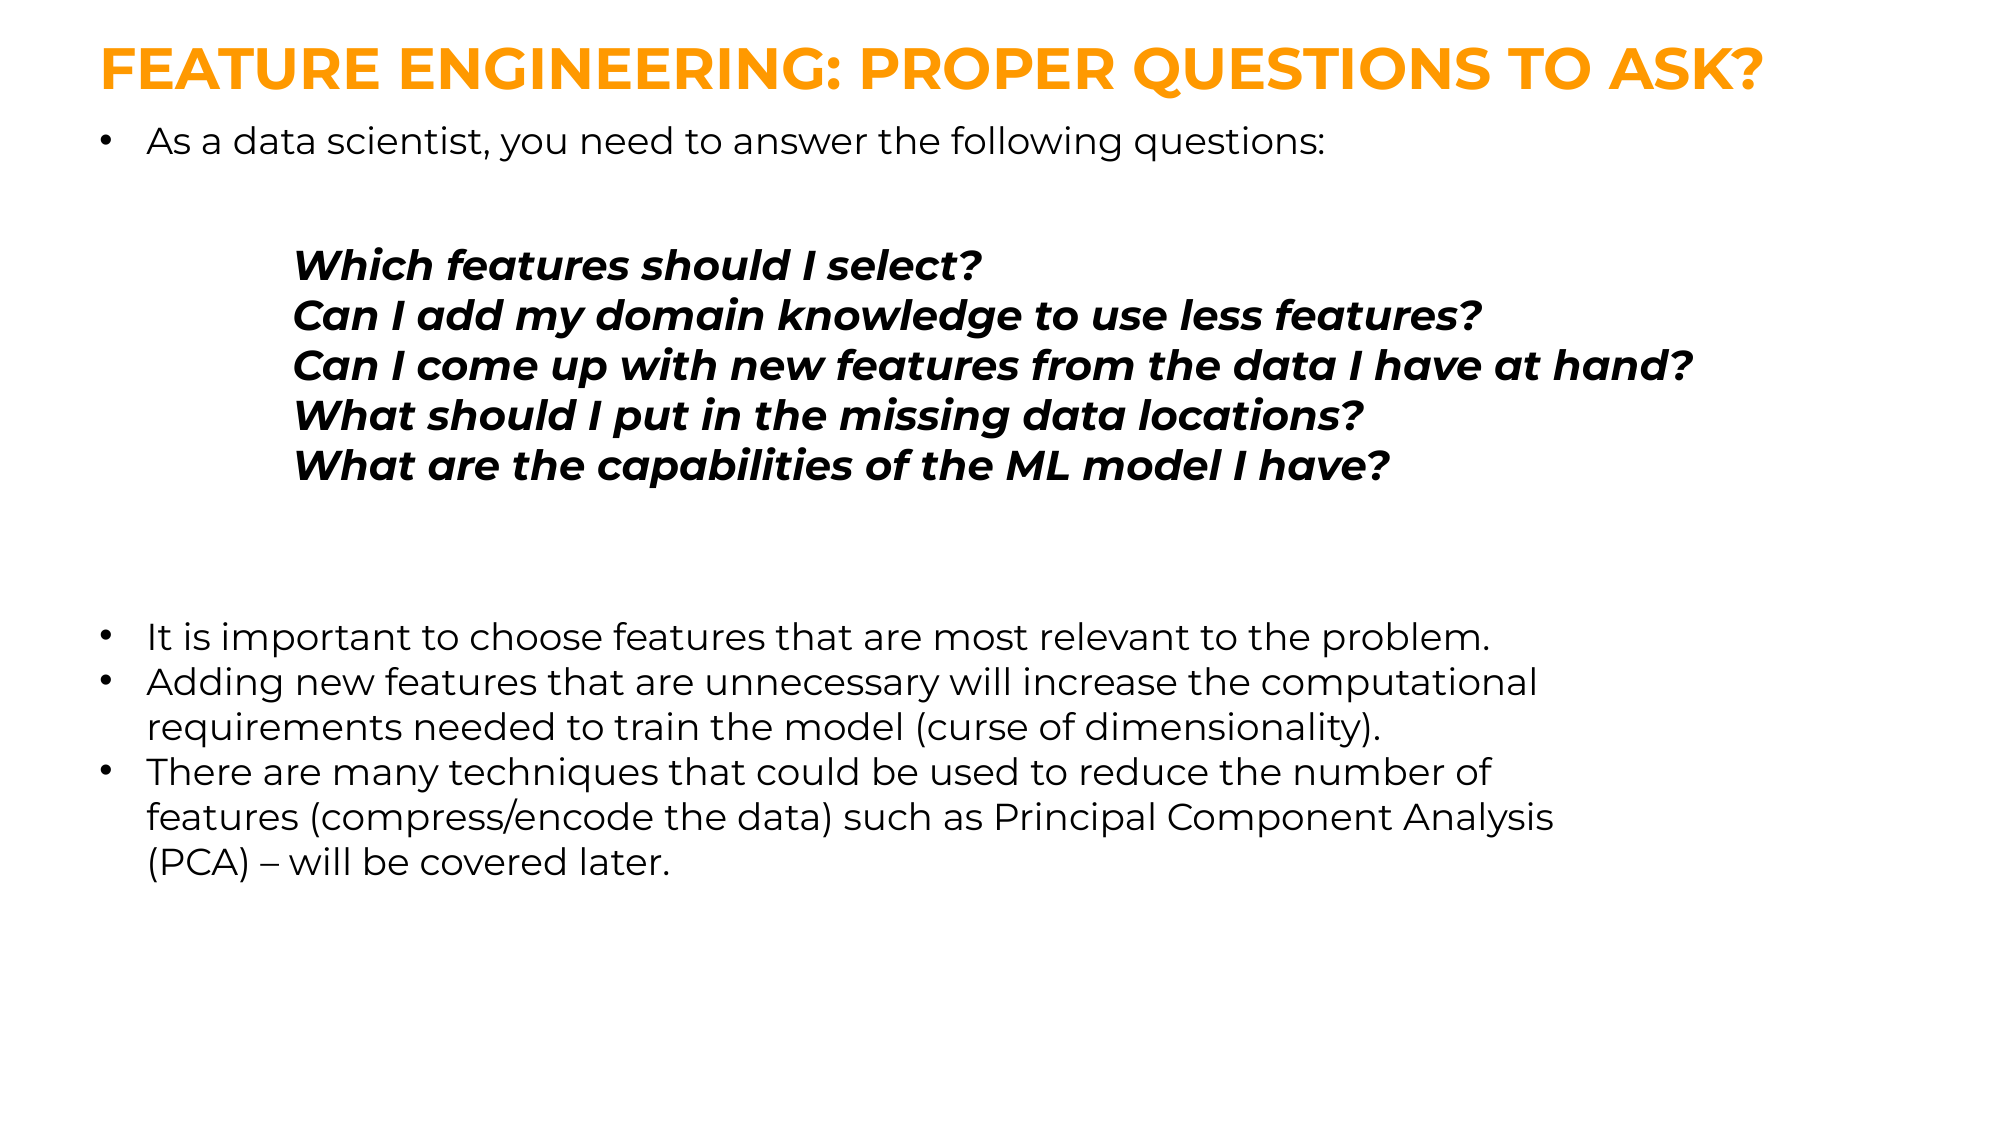

FEATURE ENGINEERING: PROPER QUESTIONS TO ASK?
As a data scientist, you need to answer the following questions:
Which features should I select?
Can I add my domain knowledge to use less features?
Can I come up with new features from the data I have at hand?
What should I put in the missing data locations?
What are the capabilities of the ML model I have?

It is important to choose features that are most relevant to the problem.
Adding new features that are unnecessary will increase the computational requirements needed to train the model (curse of dimensionality).
There are many techniques that could be used to reduce the number of features (compress/encode the data) such as Principal Component Analysis (PCA) – will be covered later.